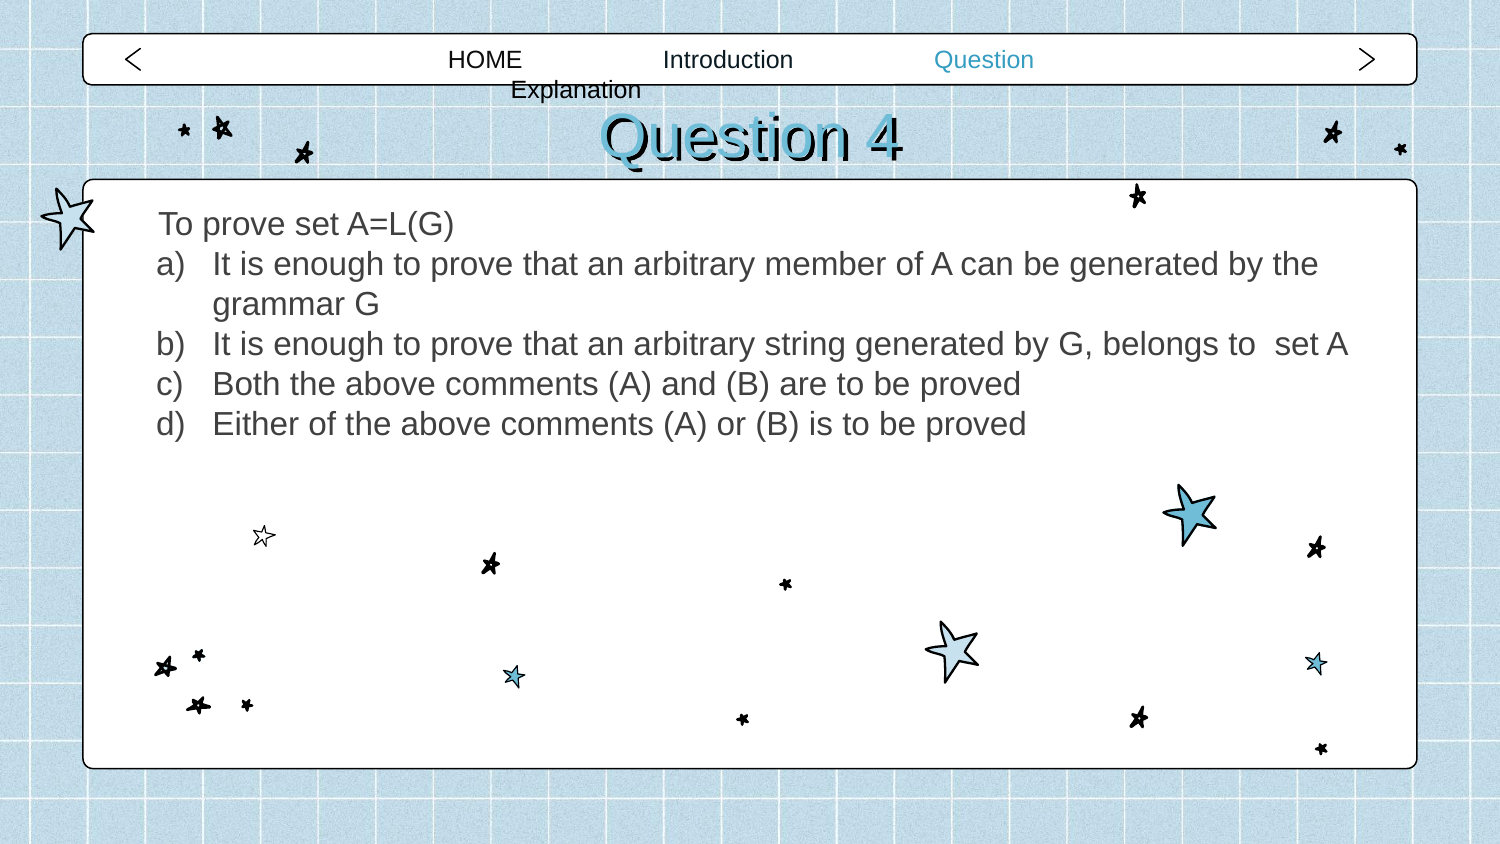

HOME                    Introduction                    Question                    Explanation

# Question 4

To prove set A=L(G)
It is enough to prove that an arbitrary member of A can be generated by the grammar G
It is enough to prove that an arbitrary string generated by G, belongs to  set A
Both the above comments (A) and (B) are to be proved
Either of the above comments (A) or (B) is to be proved